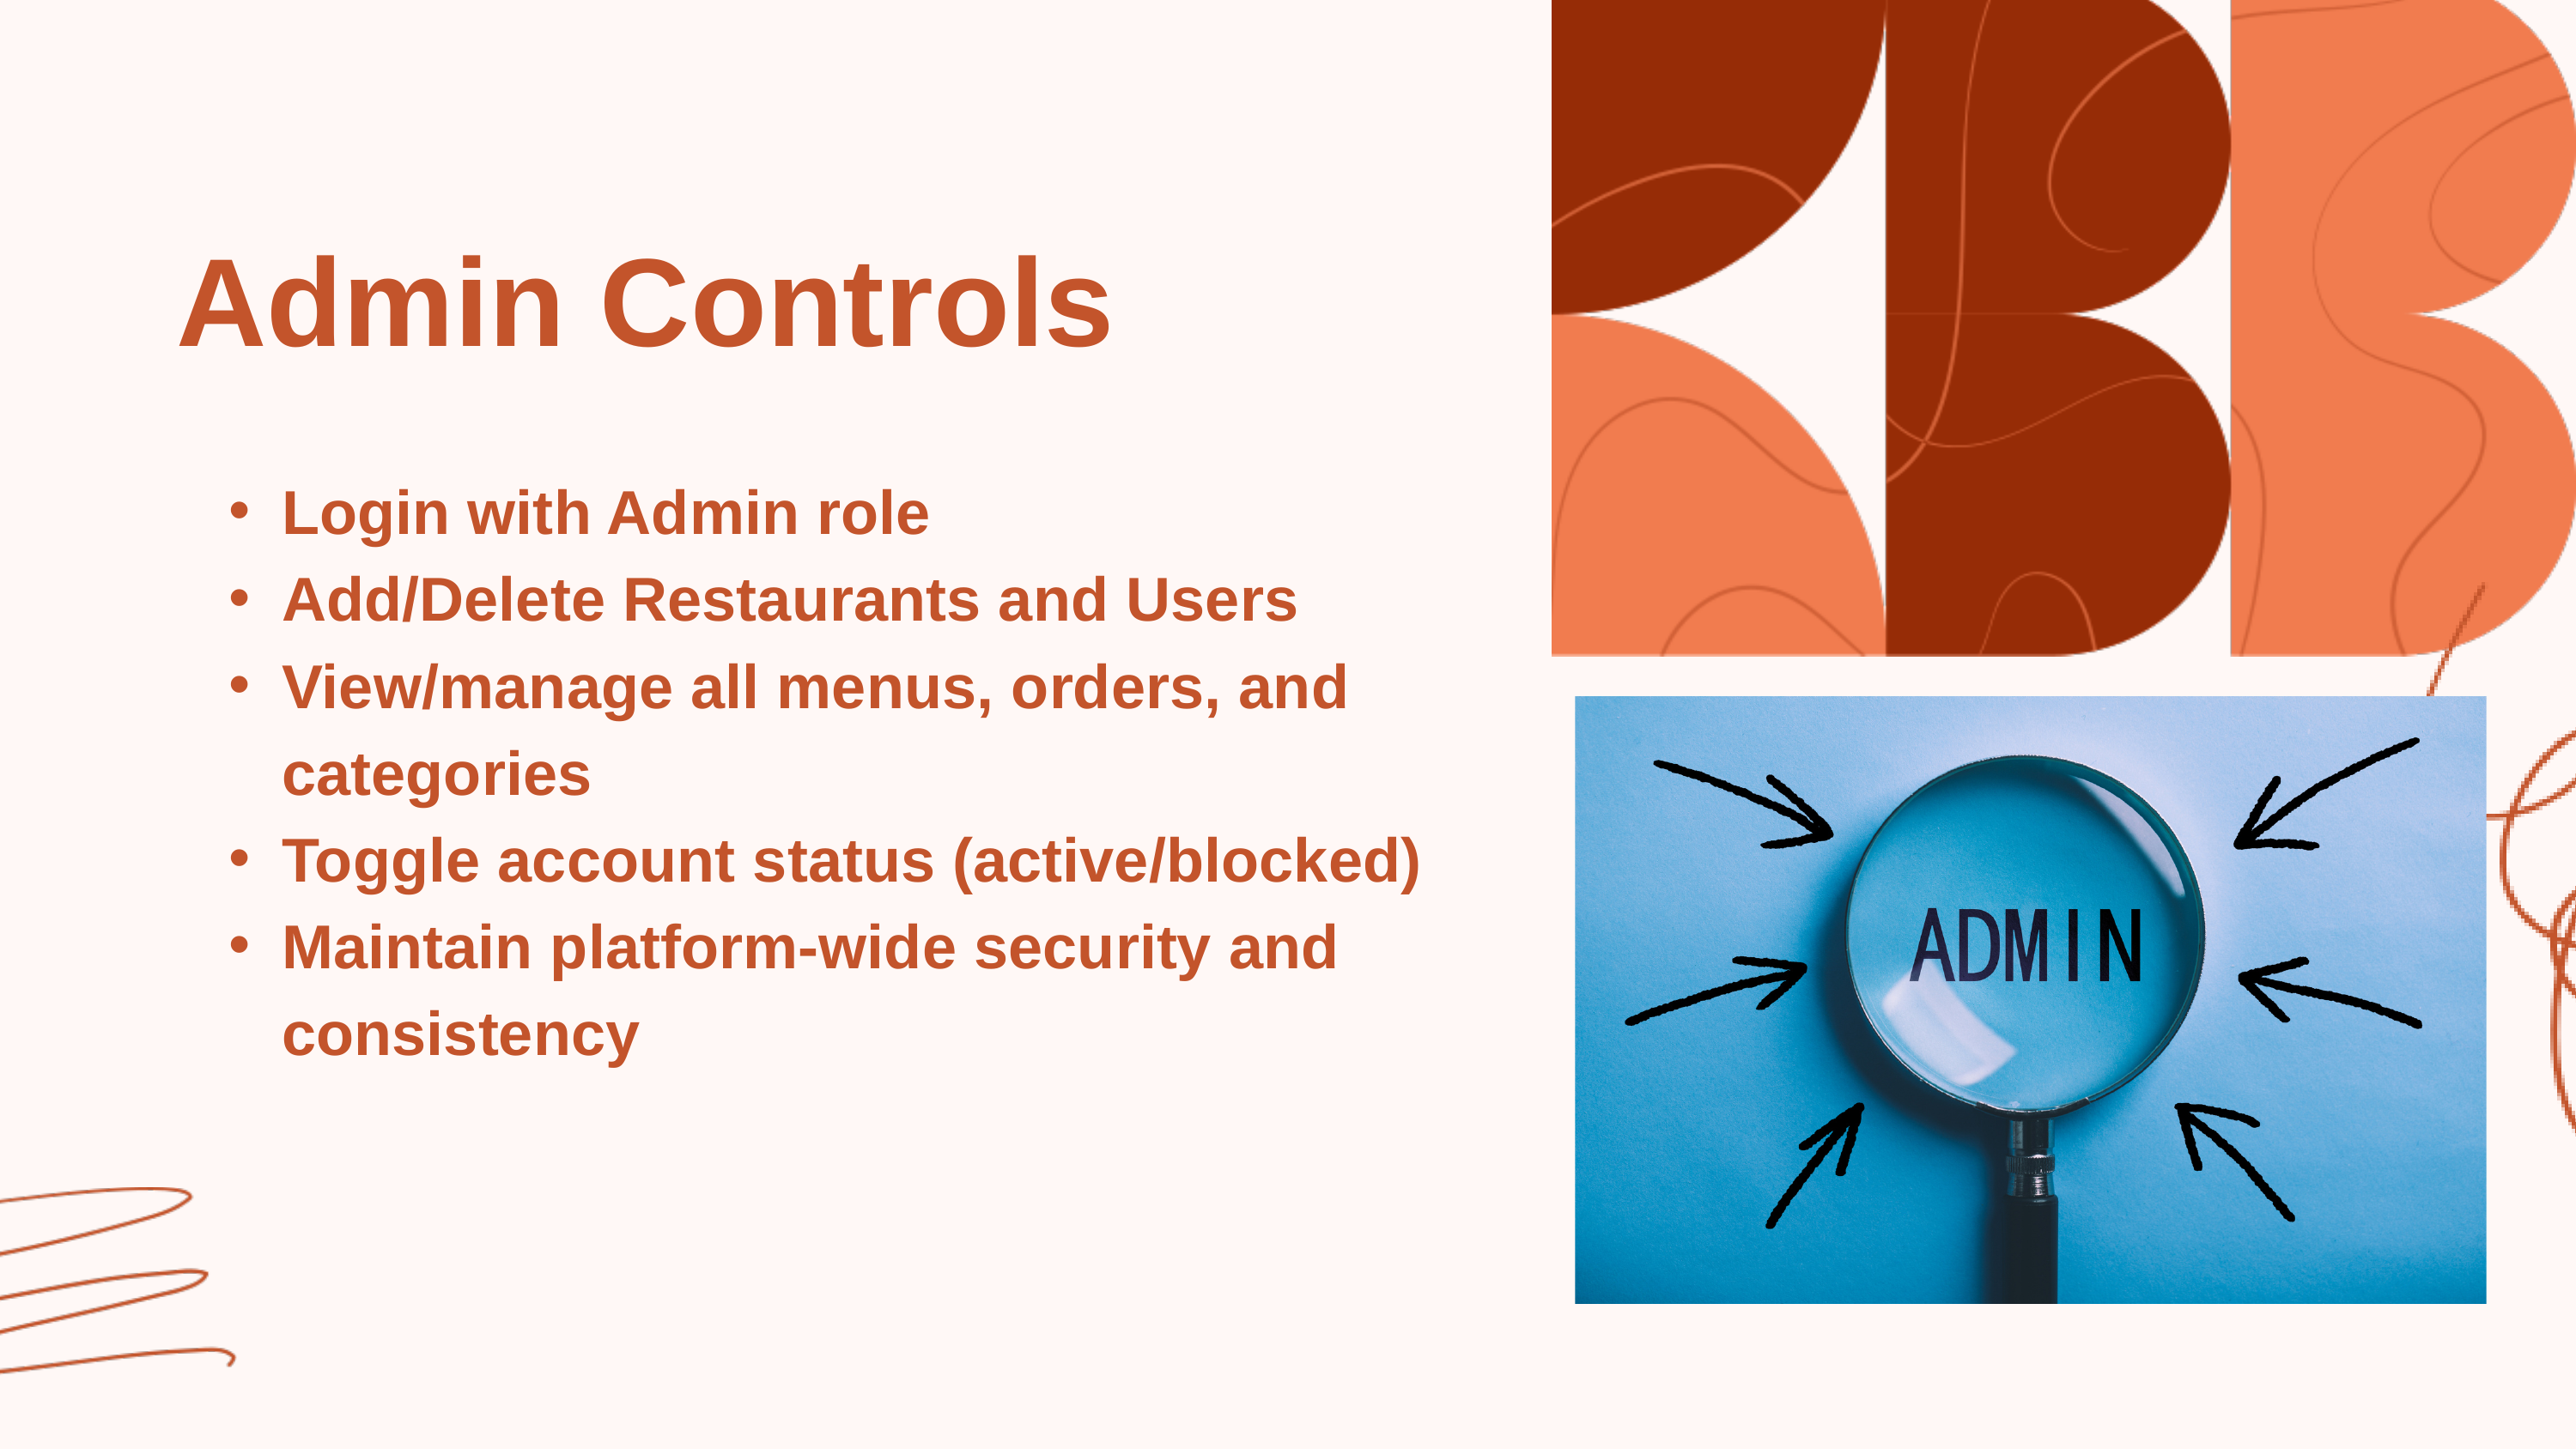

Admin Controls

Login with Admin role
Add/Delete Restaurants and Users
View/manage all menus, orders, and categories
Toggle account status (active/blocked)
Maintain platform-wide security and consistency